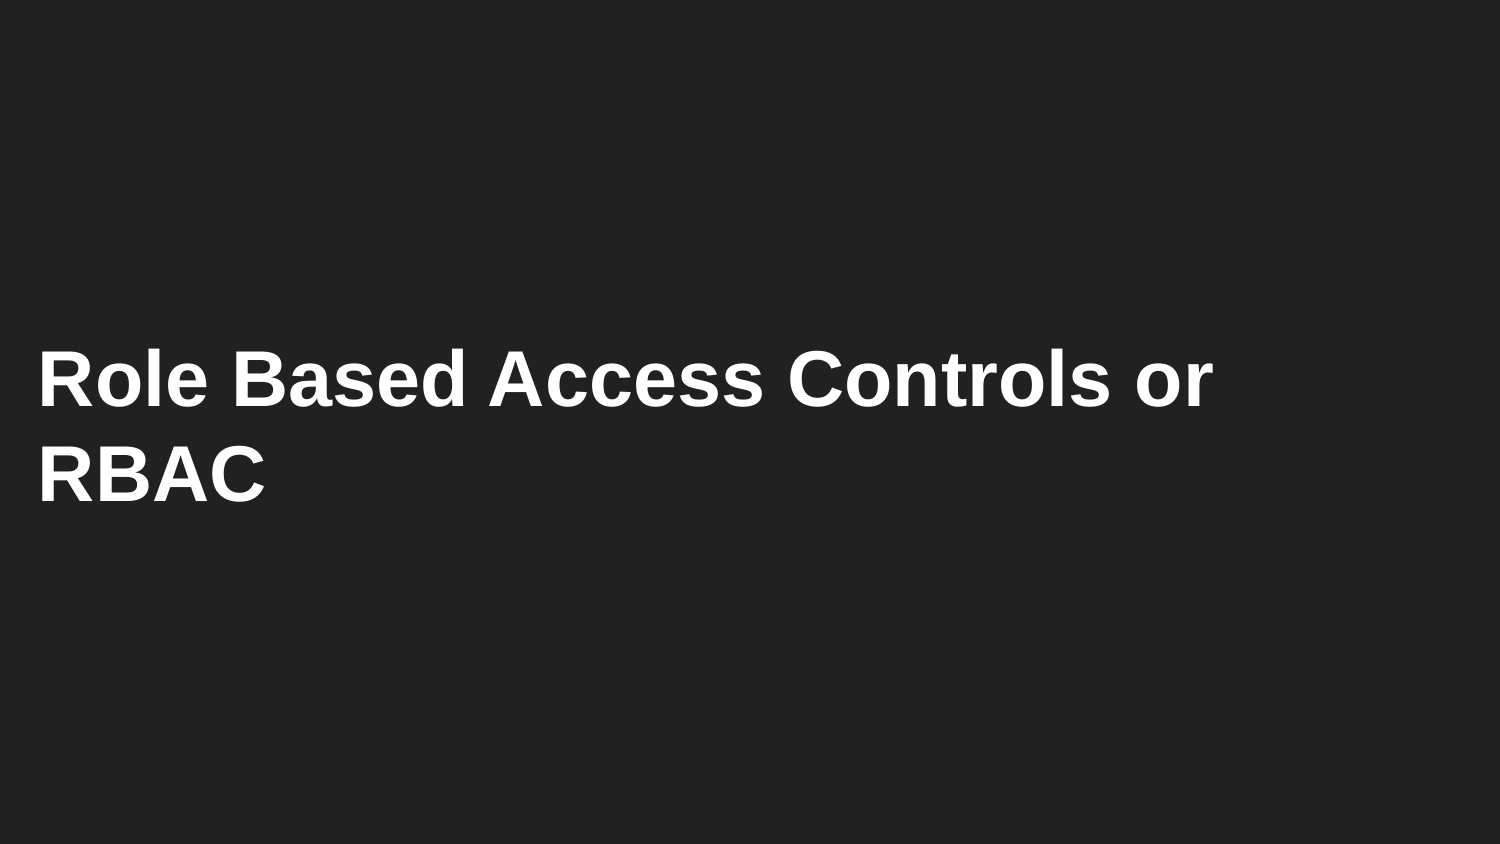

# Role Based Access Controls or RBAC